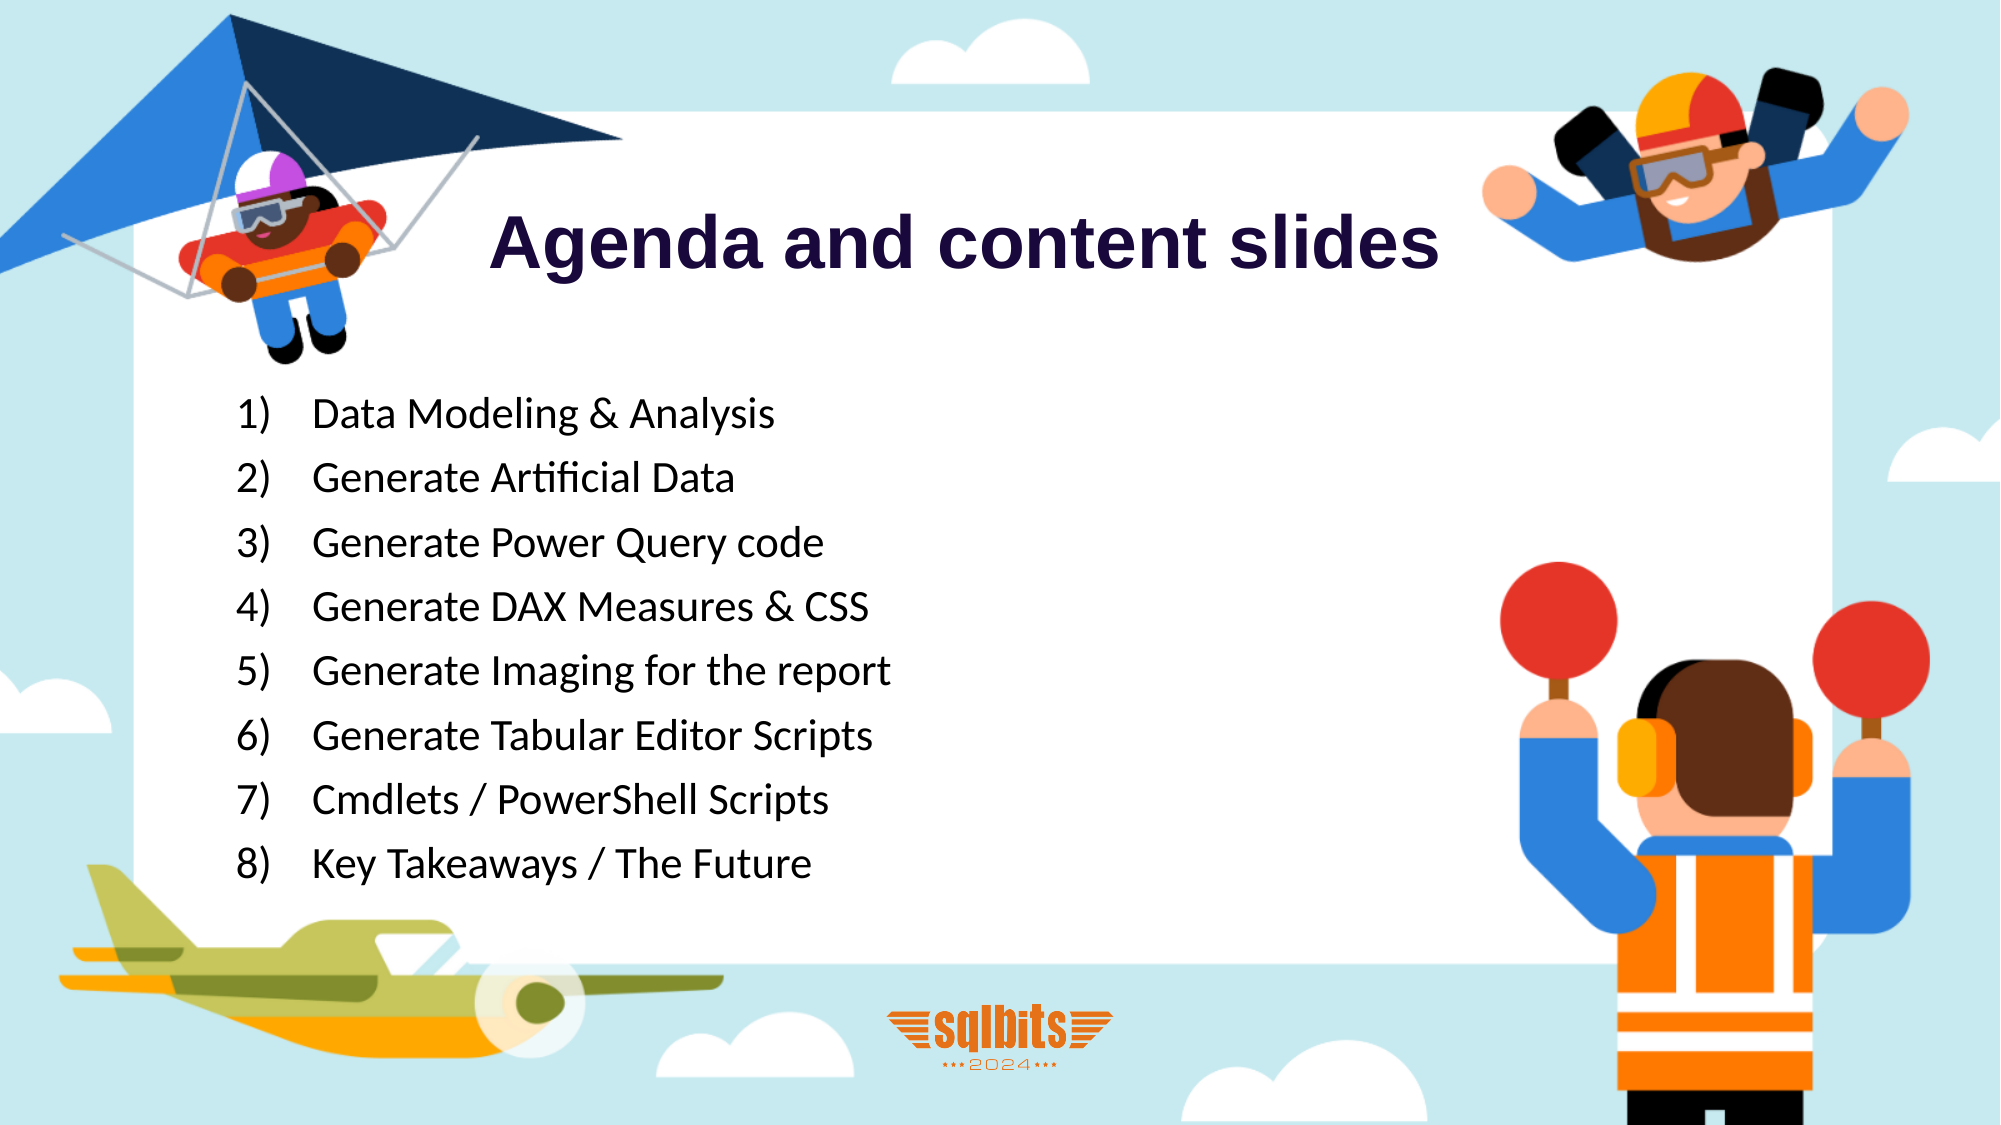

# Agenda and content slides
Data Modeling & Analysis
Generate Artificial Data
Generate Power Query code
Generate DAX Measures & CSS
Generate Imaging for the report
Generate Tabular Editor Scripts
Cmdlets / PowerShell Scripts
Key Takeaways / The Future